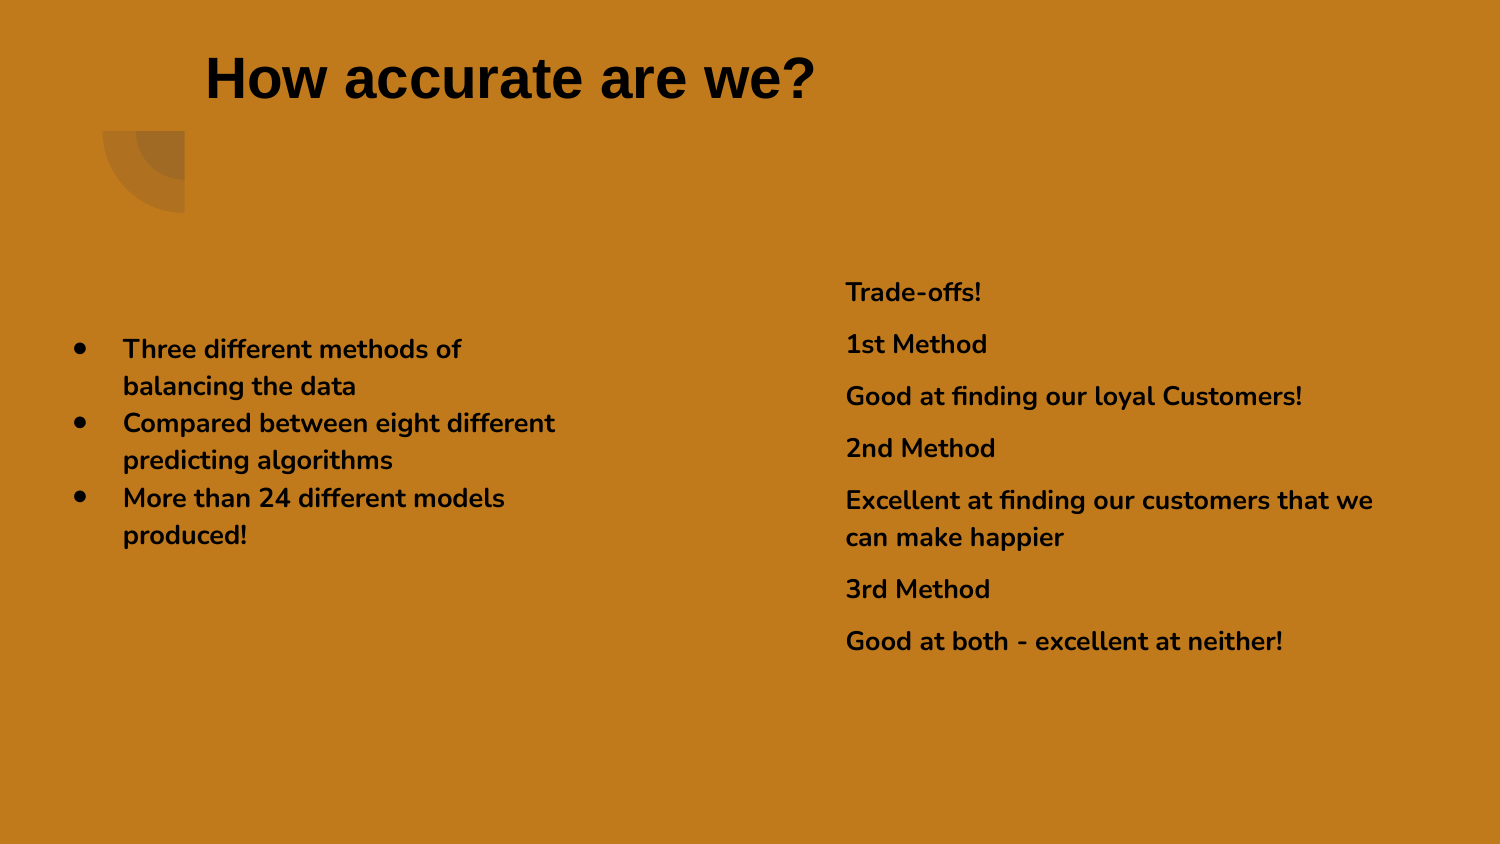

# How accurate are we?

Trade-offs!
1st Method
Good at finding our loyal Customers!
2nd Method
Excellent at finding our customers that we can make happier
3rd Method
Good at both - excellent at neither!
Three different methods of balancing the data
Compared between eight different predicting algorithms
More than 24 different models produced!